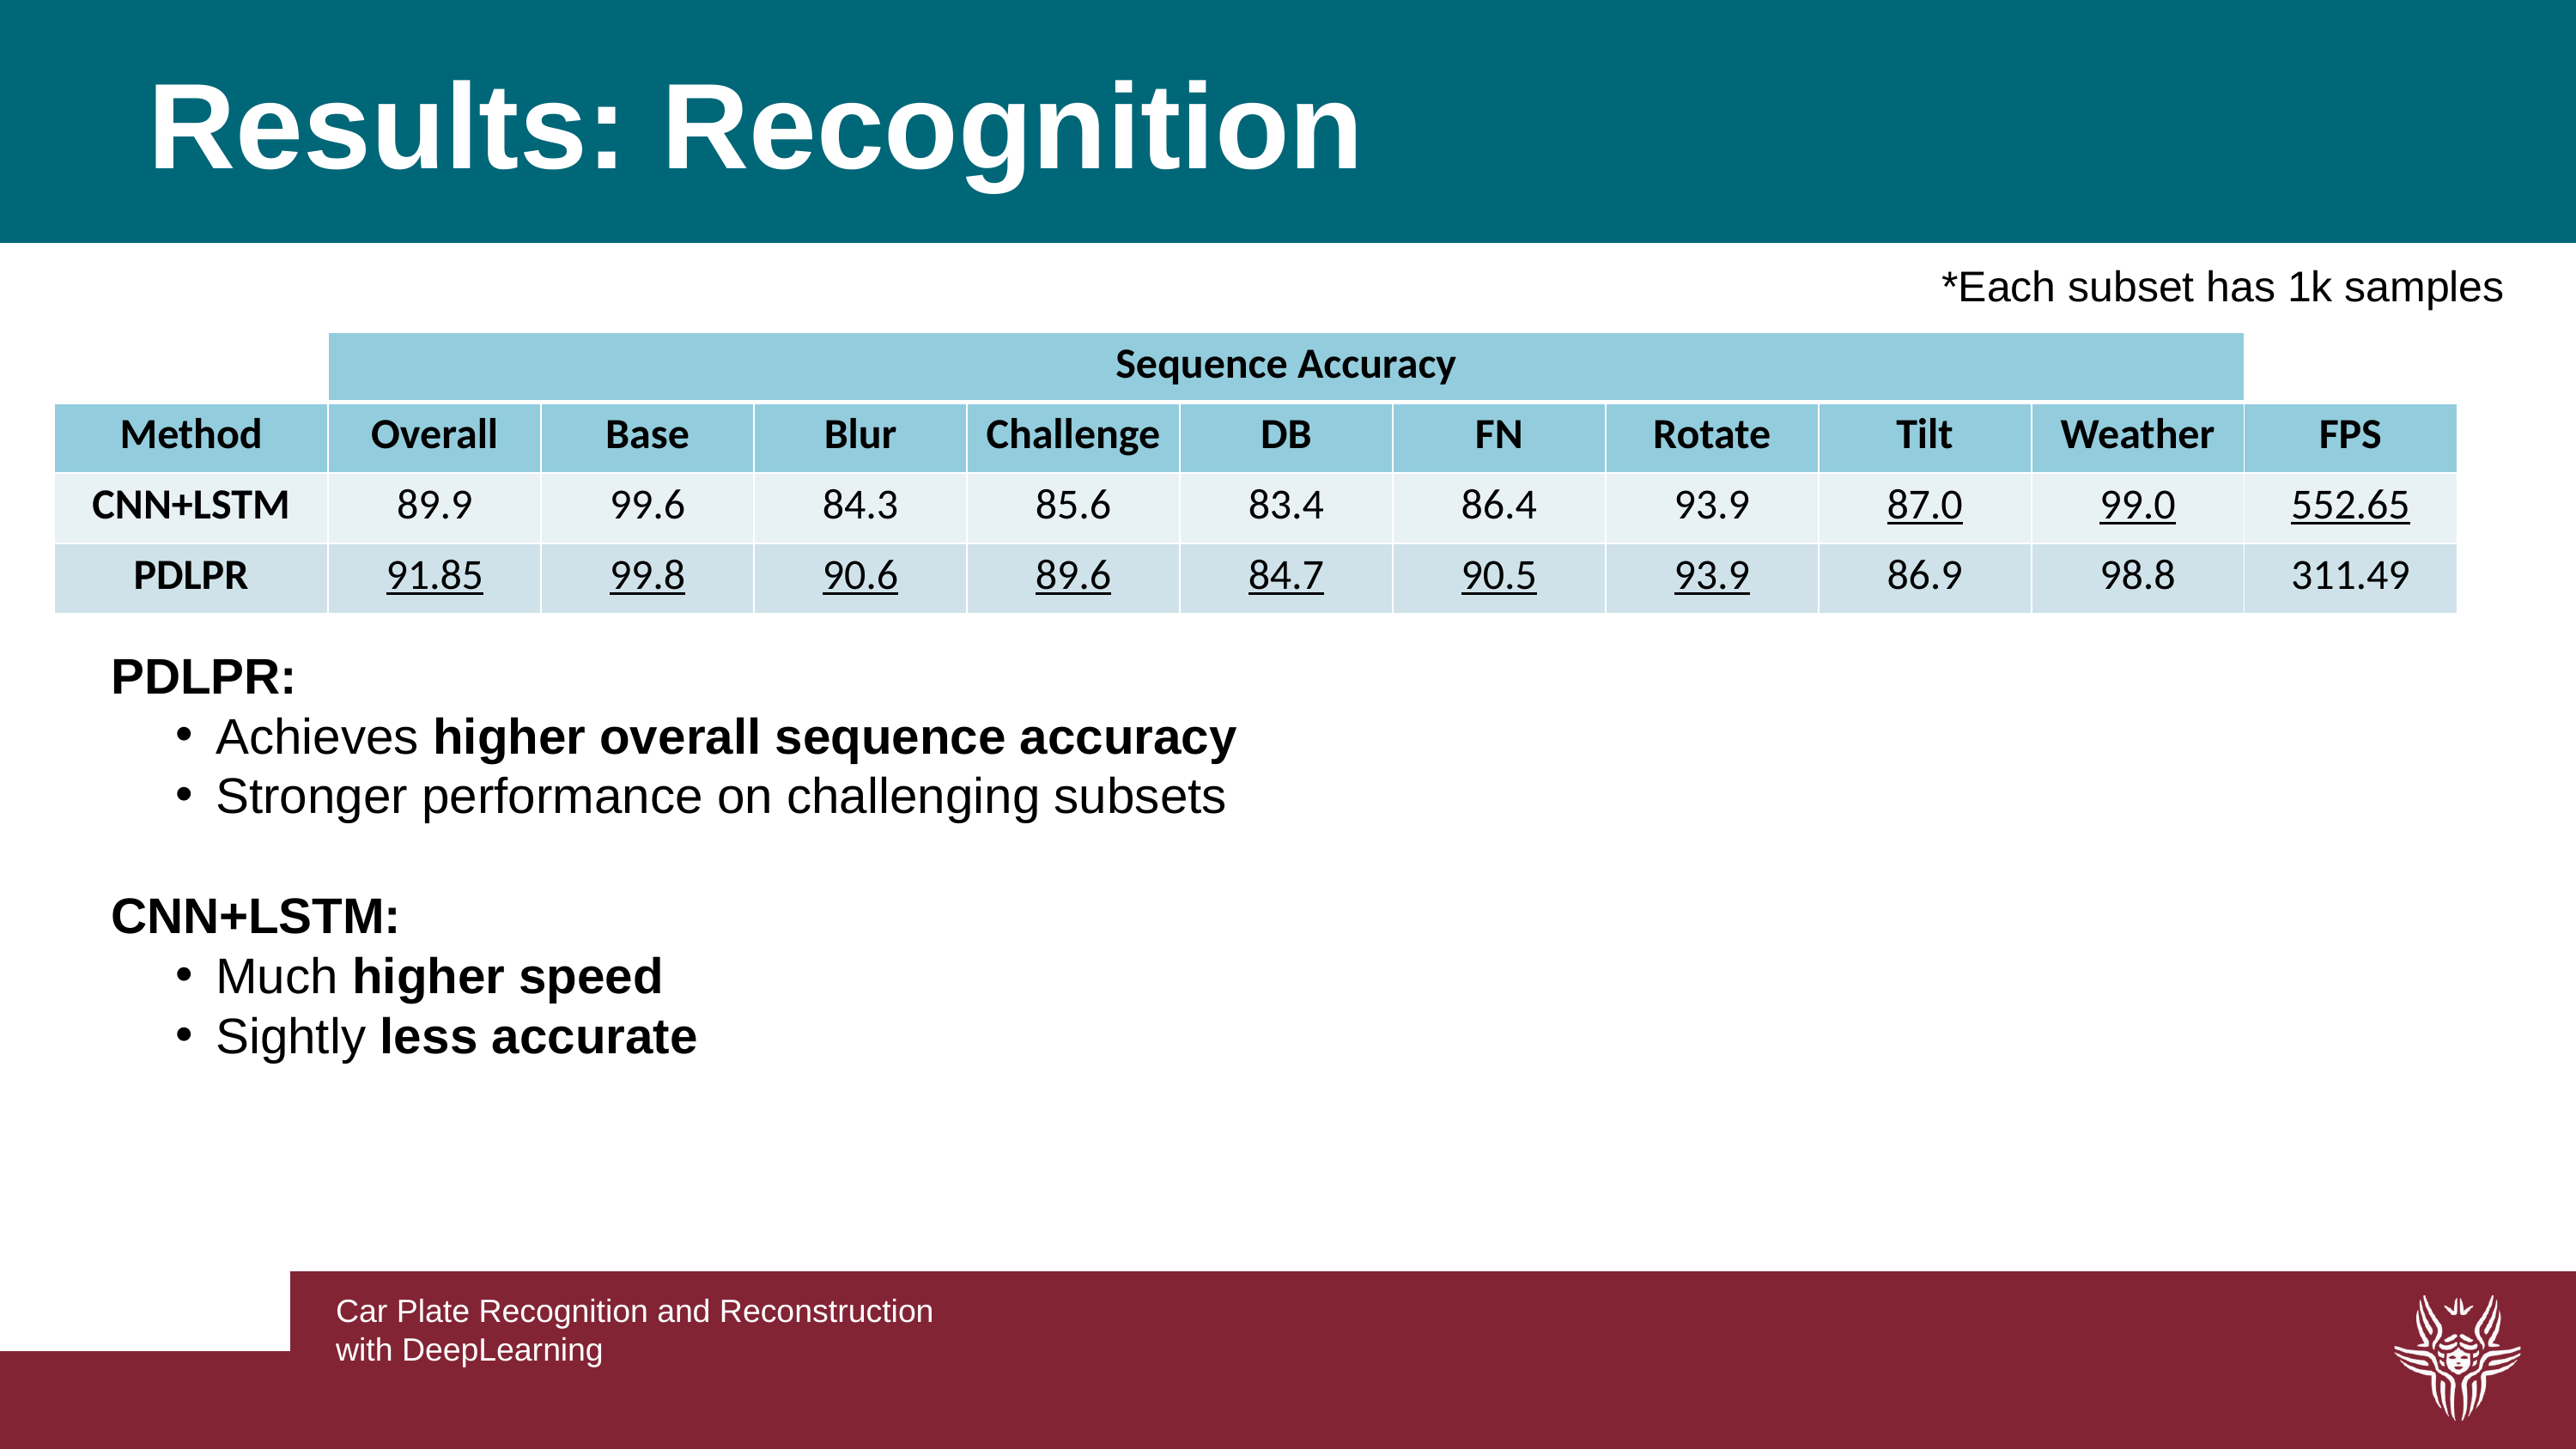

Results: Recognition
*Each subset has 1k samples

|  | Sequence Accuracy |  |  |  |  |  |  |  |  |  |
| --- | --- | --- | --- | --- | --- | --- | --- | --- | --- | --- |
| Method | Overall | Base | Blur | Challenge | DB | FN | Rotate | Tilt | Weather | FPS |
| CNN+LSTM | 89.9 | 99.6 | 84.3 | 85.6 | 83.4 | 86.4 | 93.9 | 87.0 | 99.0 | 552.65 |
| PDLPR | 91.85 | 99.8 | 90.6 | 89.6 | 84.7 | 90.5 | 93.9 | 86.9 | 98.8 | 311.49 |
PDLPR:
Achieves higher overall sequence accuracy
Stronger performance on challenging subsets

CNN+LSTM:
Much higher speed
Sightly less accurate

Car Plate Recognition and Reconstruction with DeepLearning